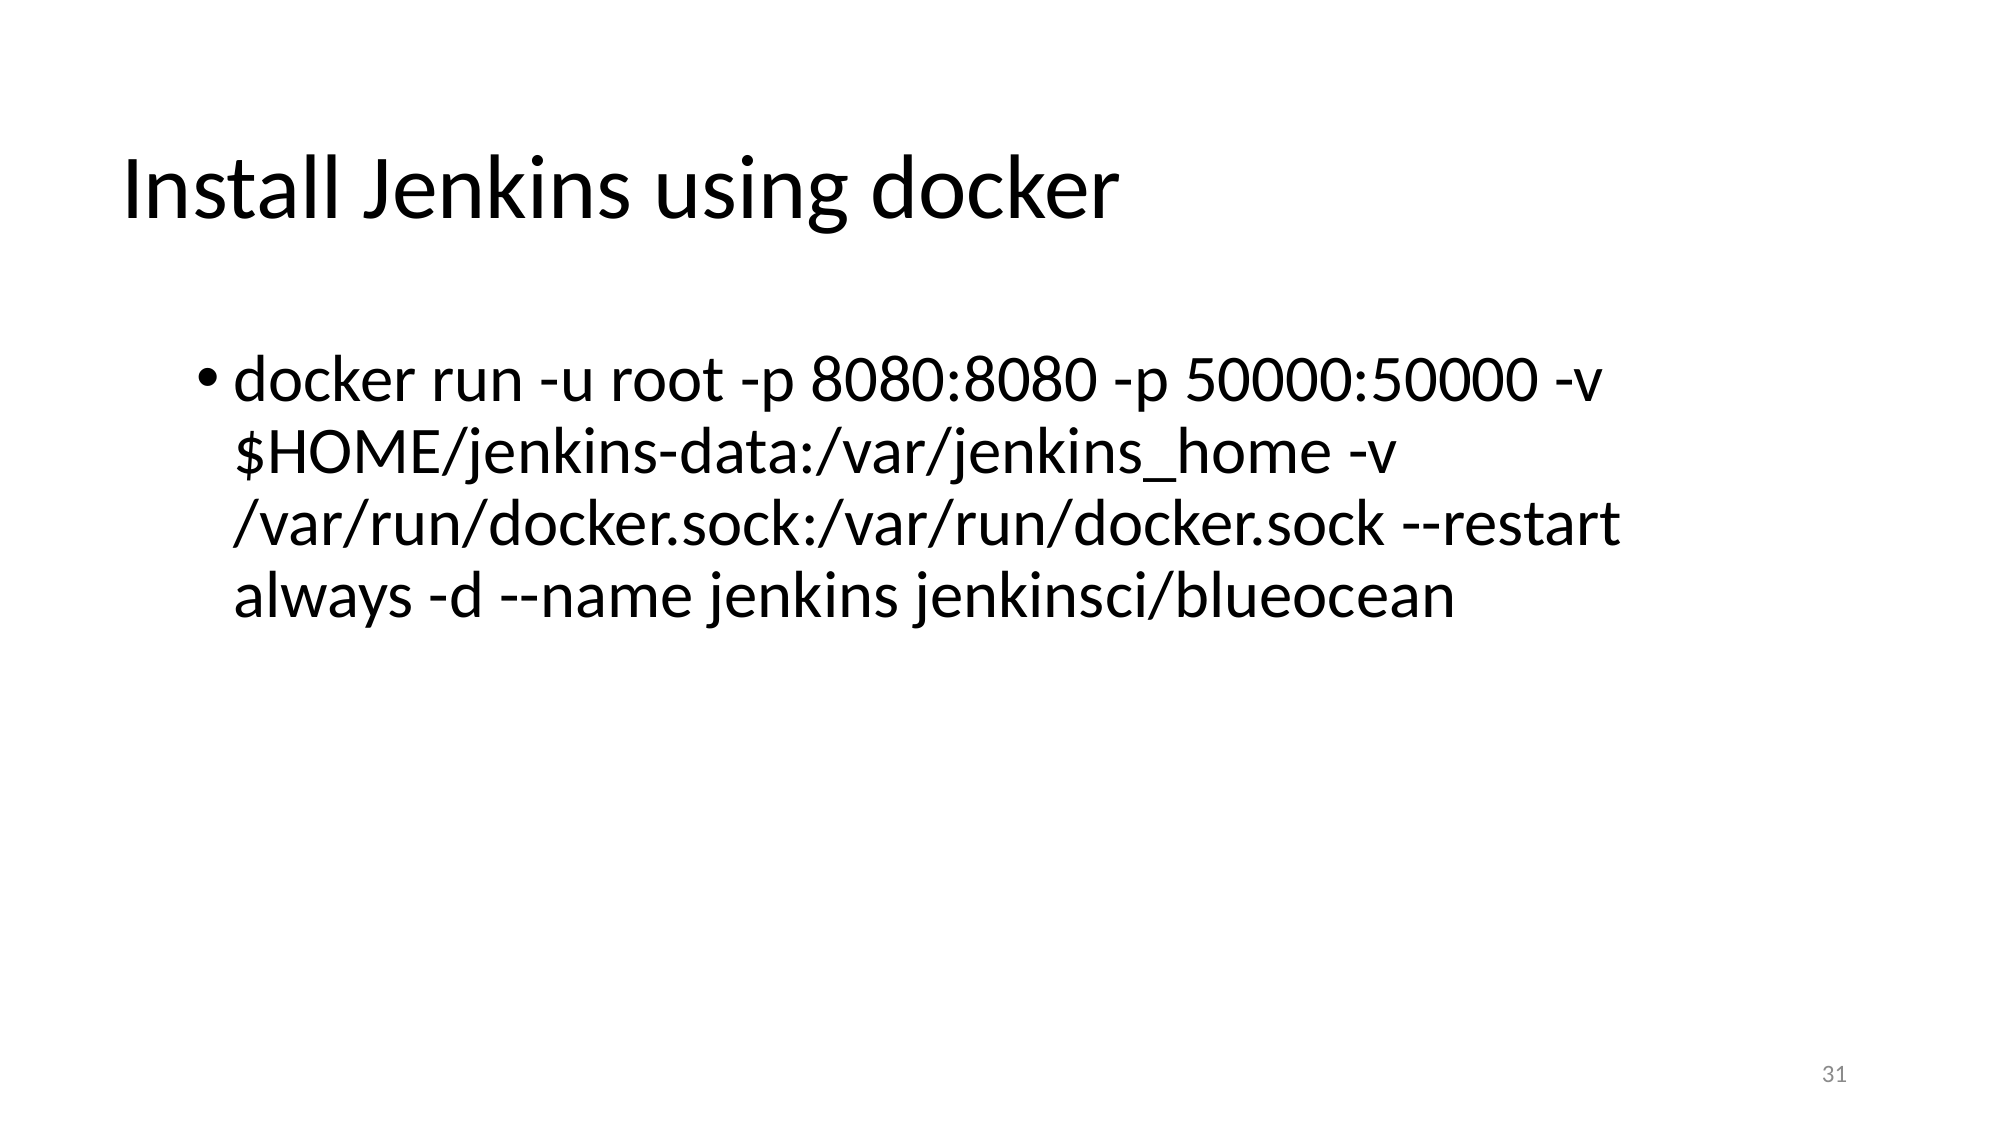

# Install Jenkins using docker
2021/4/21
docker run -u root -p 8080:8080 -p 50000:50000 -v $HOME/jenkins-data:/var/jenkins_home -v /var/run/docker.sock:/var/run/docker.sock --restart always -d --name jenkins jenkinsci/blueocean
31